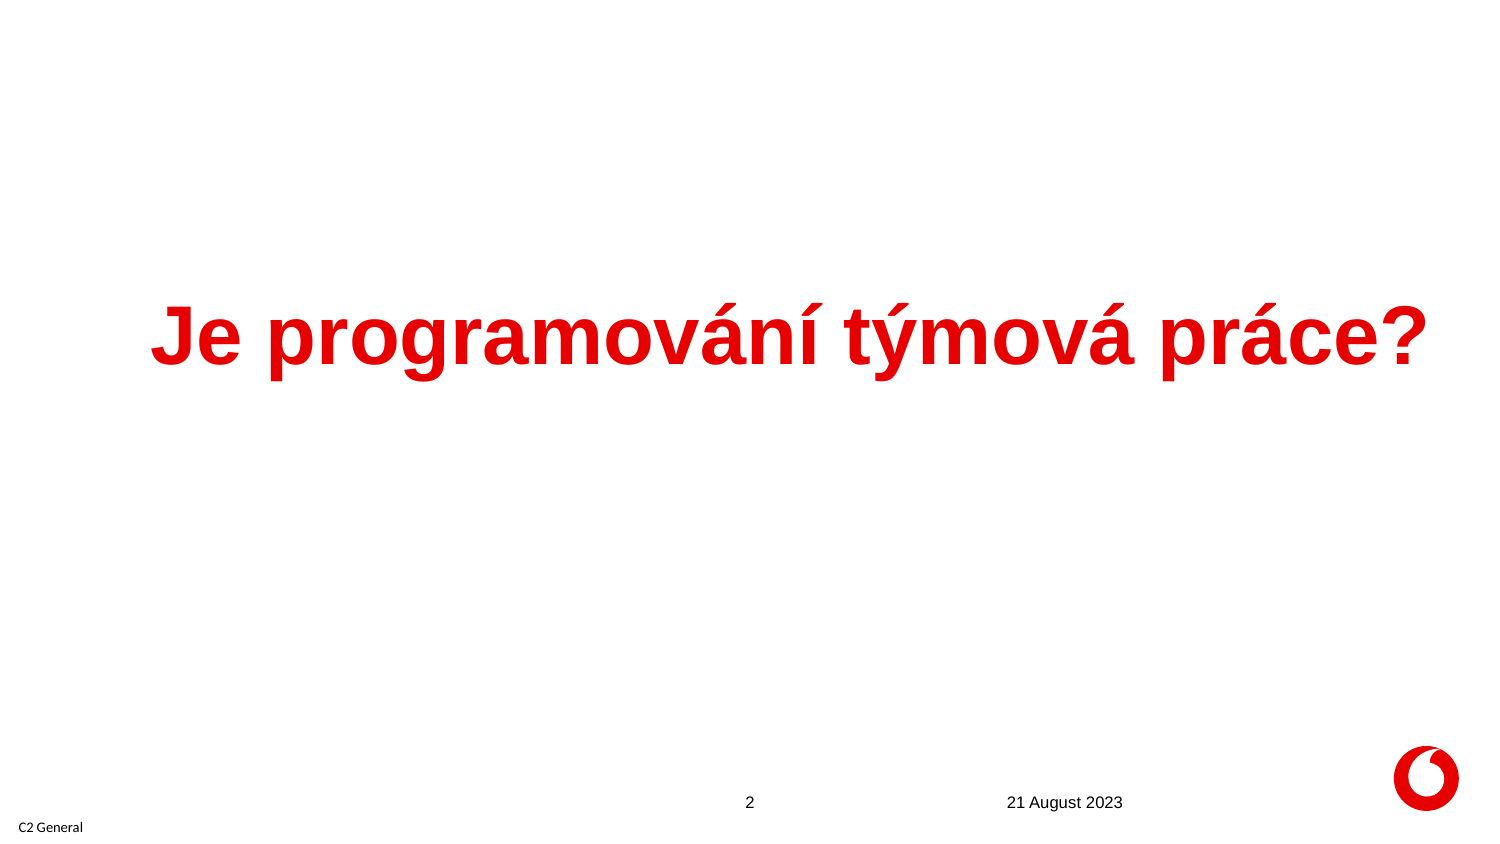

# Je programování týmová práce?
21 August 2023
2